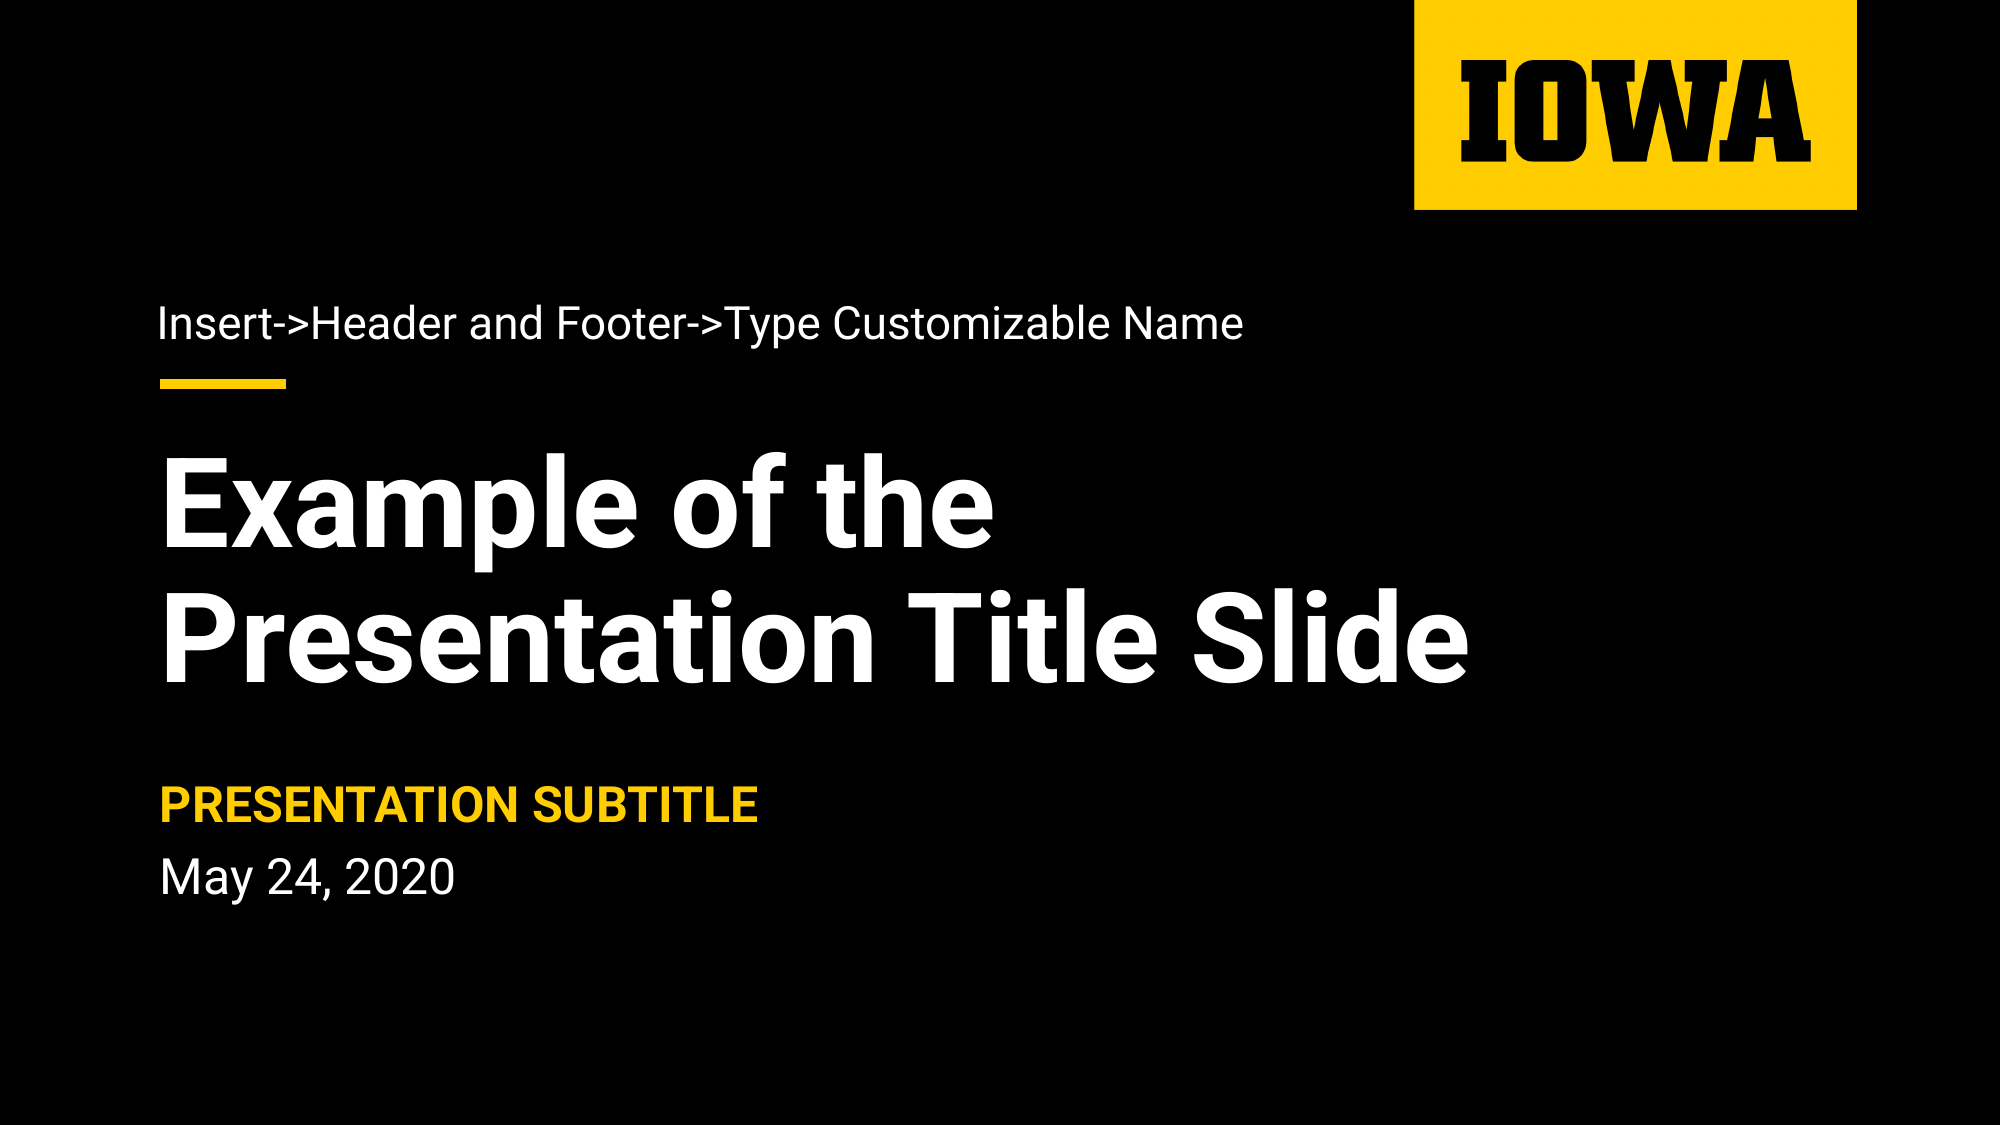

Insert->Header and Footer->Type Customizable Name
# Example of the Presentation Title Slide
PRESENTATION SUBTITLE
May 24, 2020